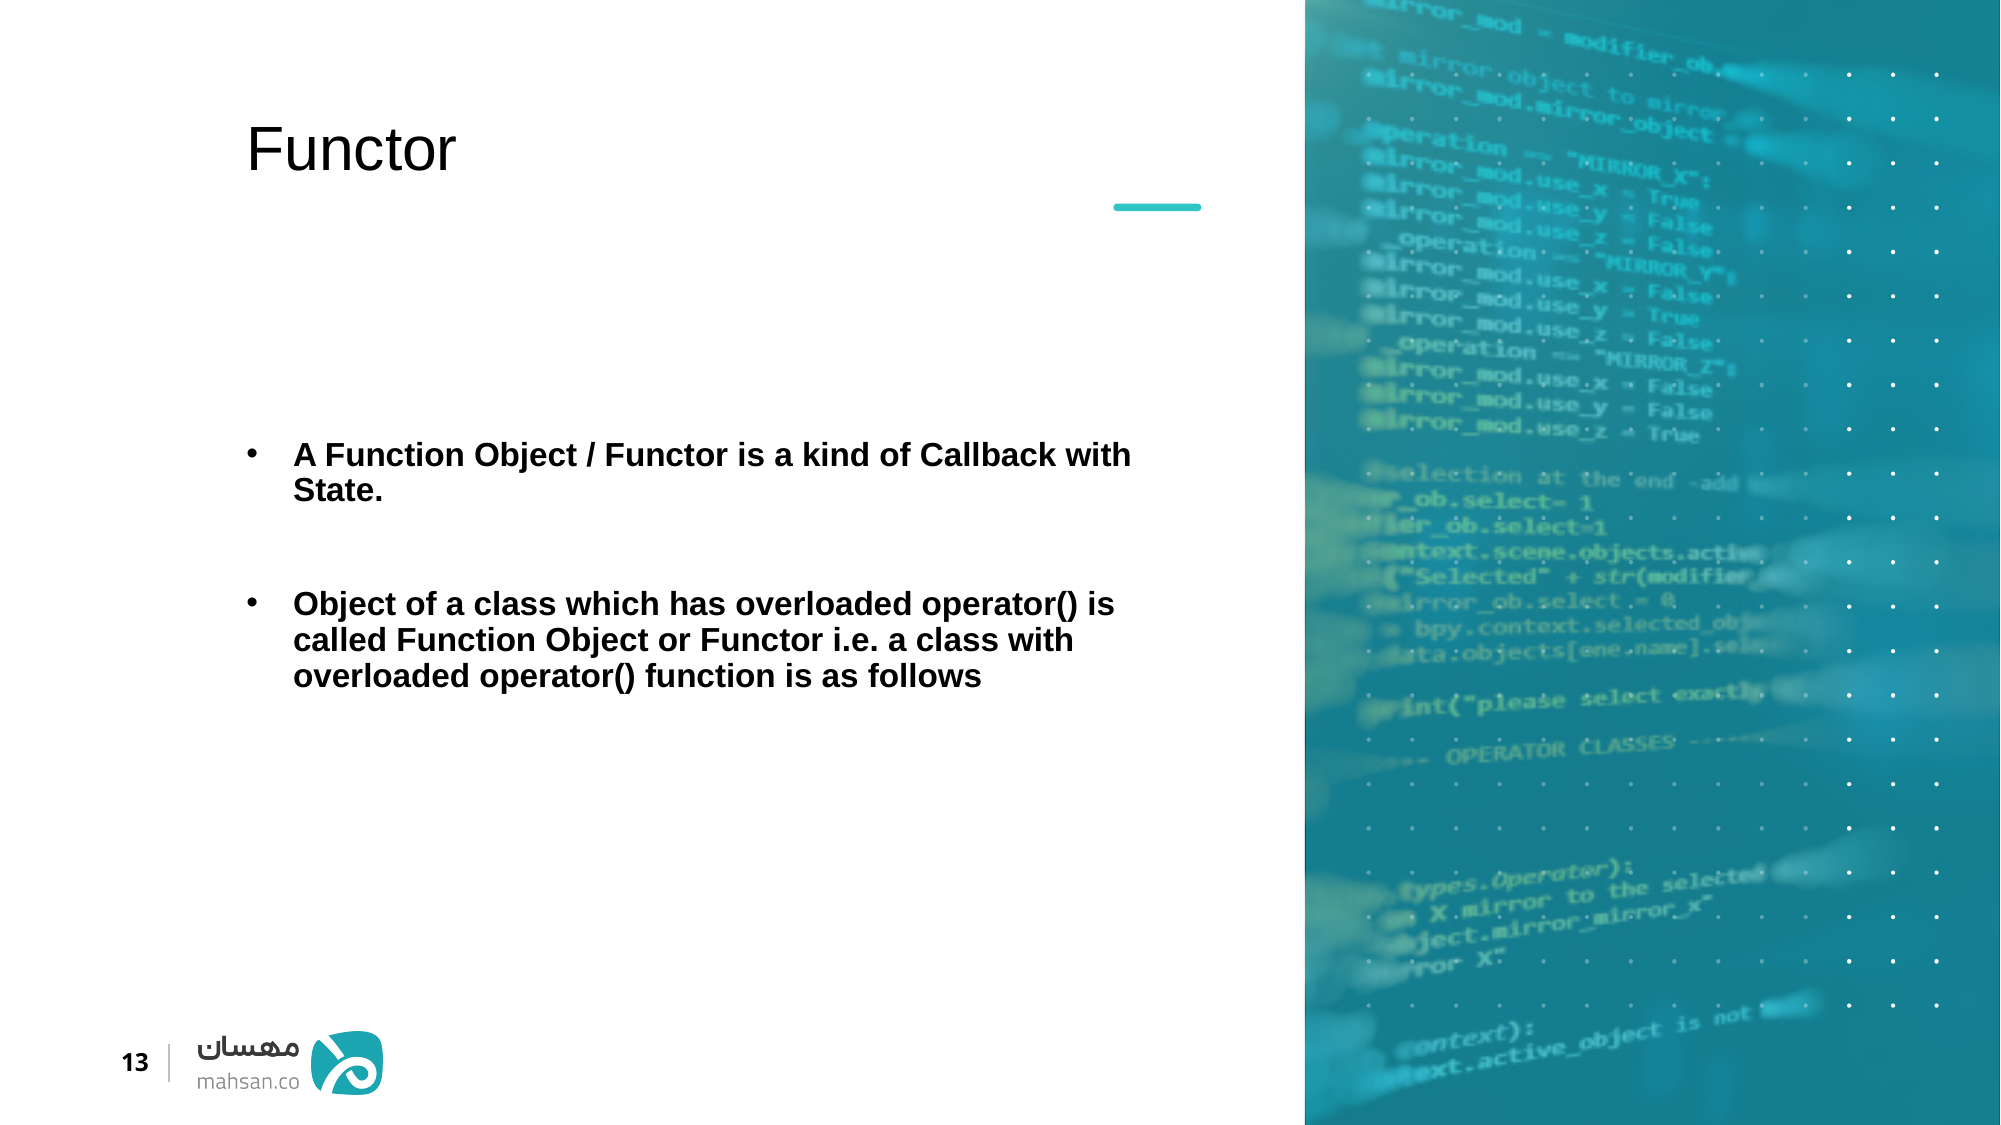

Functor
A Function Object / Functor is a kind of Callback with State.

Object of a class which has overloaded operator() is called Function Object or Functor i.e. a class with overloaded operator() function is as follows
13